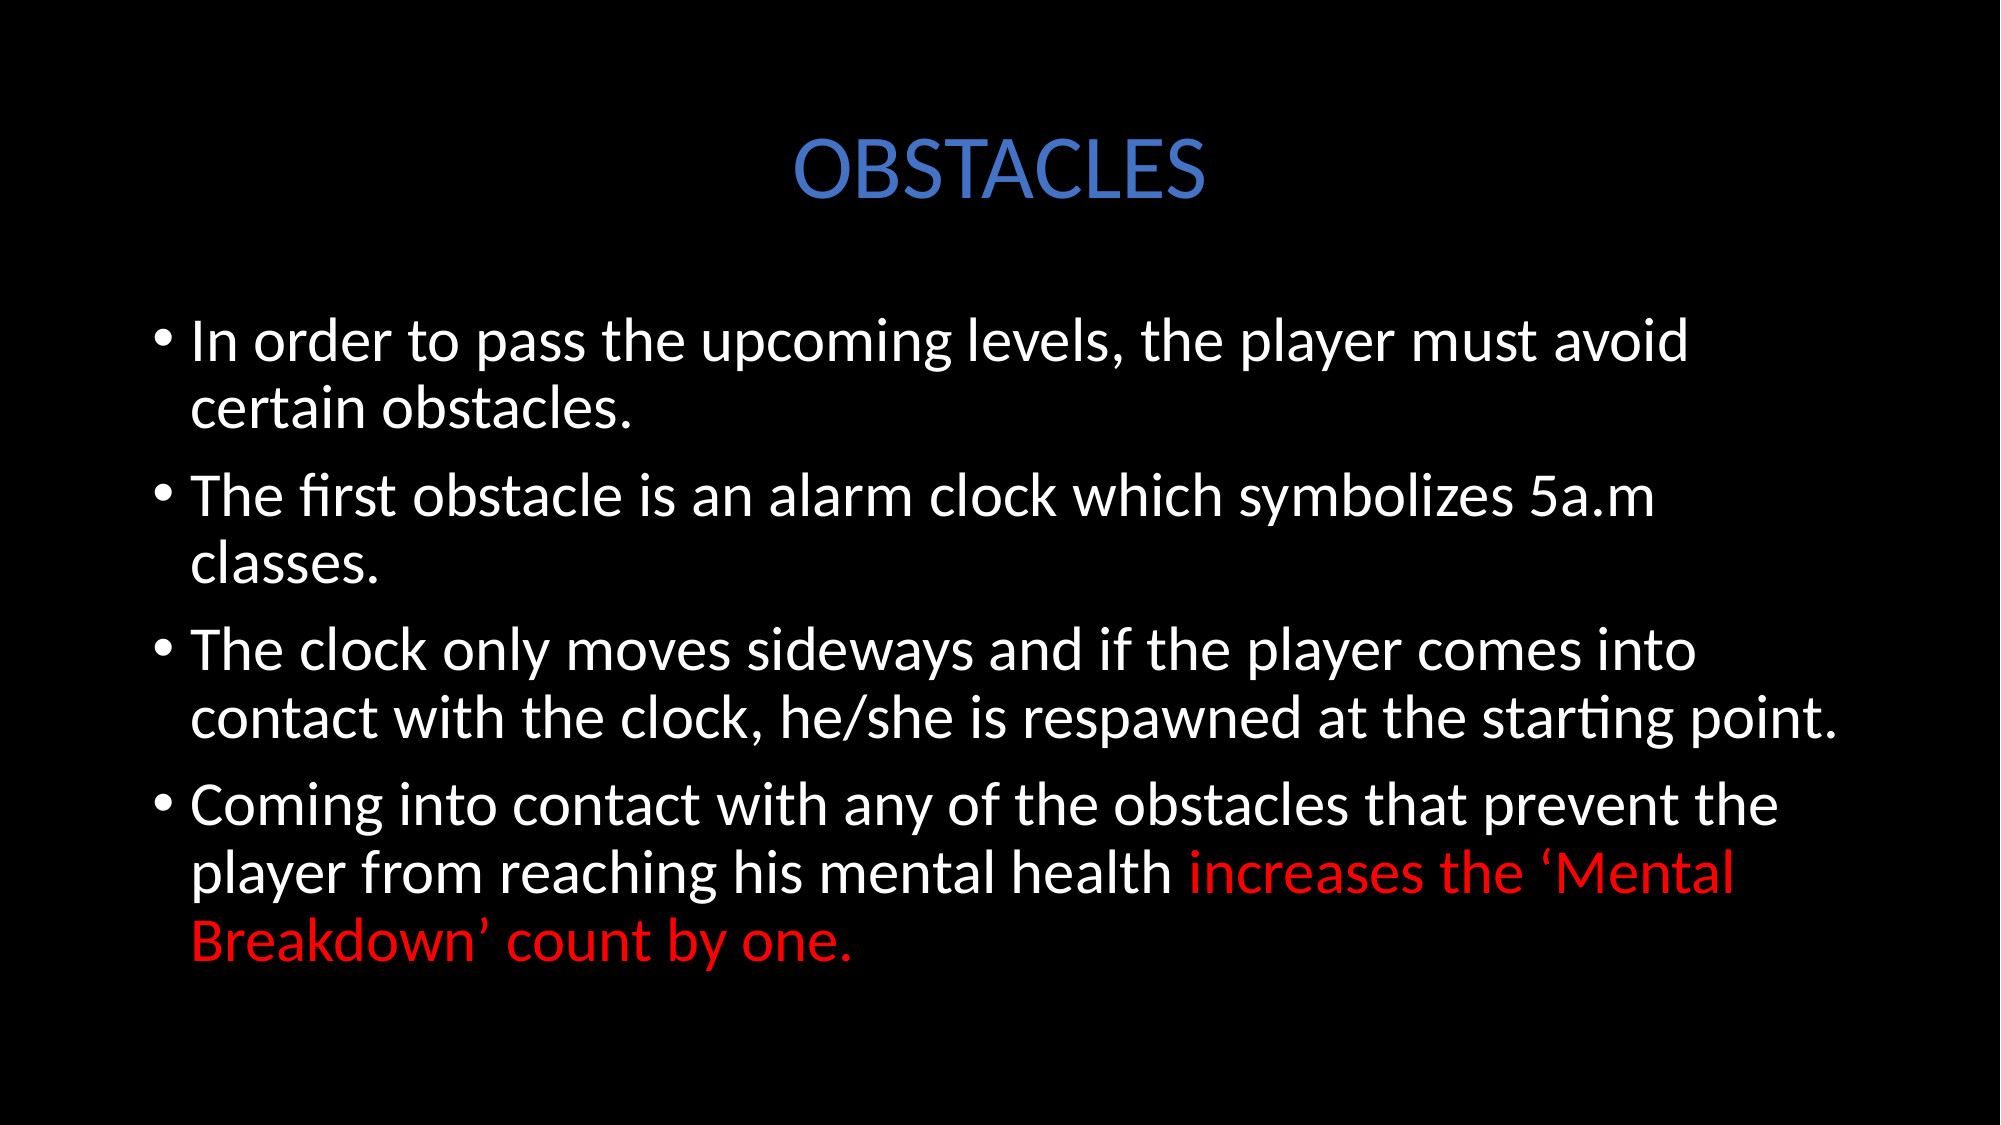

# OBSTACLES
In order to pass the upcoming levels, the player must avoid certain obstacles.
The first obstacle is an alarm clock which symbolizes 5a.m classes.
The clock only moves sideways and if the player comes into contact with the clock, he/she is respawned at the starting point.
Coming into contact with any of the obstacles that prevent the player from reaching his mental health increases the ‘Mental Breakdown’ count by one.